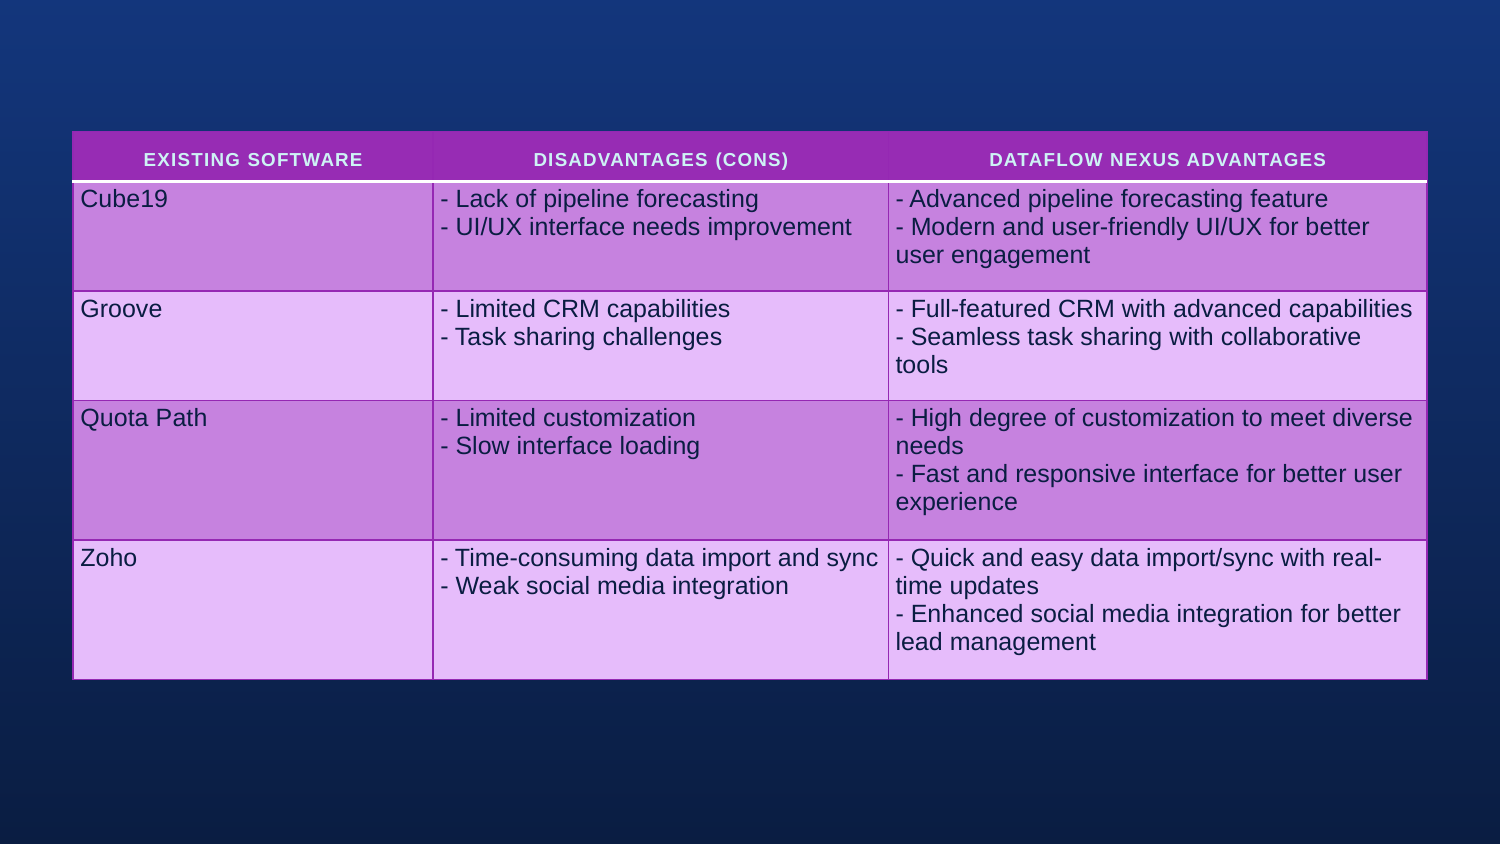

| Existing Software | Disadvantages (Cons) | DataFlow Nexus Advantages |
| --- | --- | --- |
| Cube19 | - Lack of pipeline forecasting - UI/UX interface needs improvement | - Advanced pipeline forecasting feature - Modern and user-friendly UI/UX for better user engagement |
| Groove | - Limited CRM capabilities - Task sharing challenges | - Full-featured CRM with advanced capabilities - Seamless task sharing with collaborative tools |
| Quota Path | - Limited customization - Slow interface loading | - High degree of customization to meet diverse needs - Fast and responsive interface for better user experience |
| Zoho | - Time-consuming data import and sync - Weak social media integration | - Quick and easy data import/sync with real-time updates - Enhanced social media integration for better lead management |